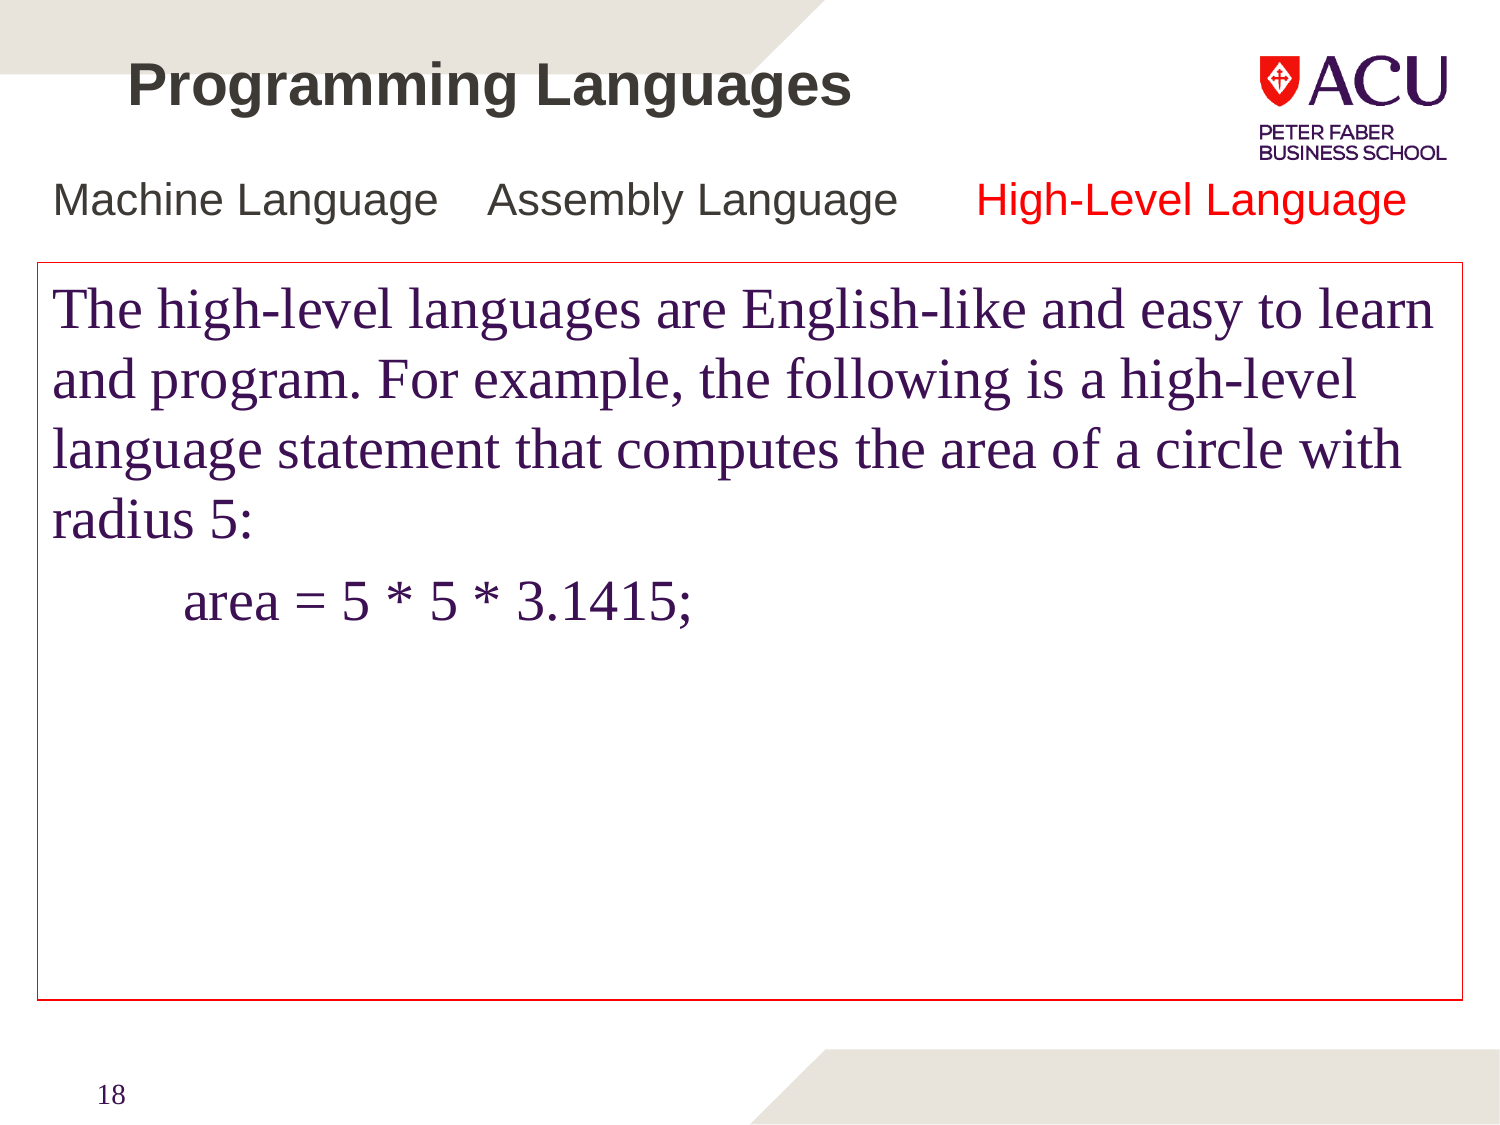

# Programming Languages
Machine Language    Assembly Language      High-Level Language
The high-level languages are English-like and easy to learn and program. For example, the following is a high-level language statement that computes the area of a circle with radius 5:
         area = 5 * 5 * 3.1415;

18